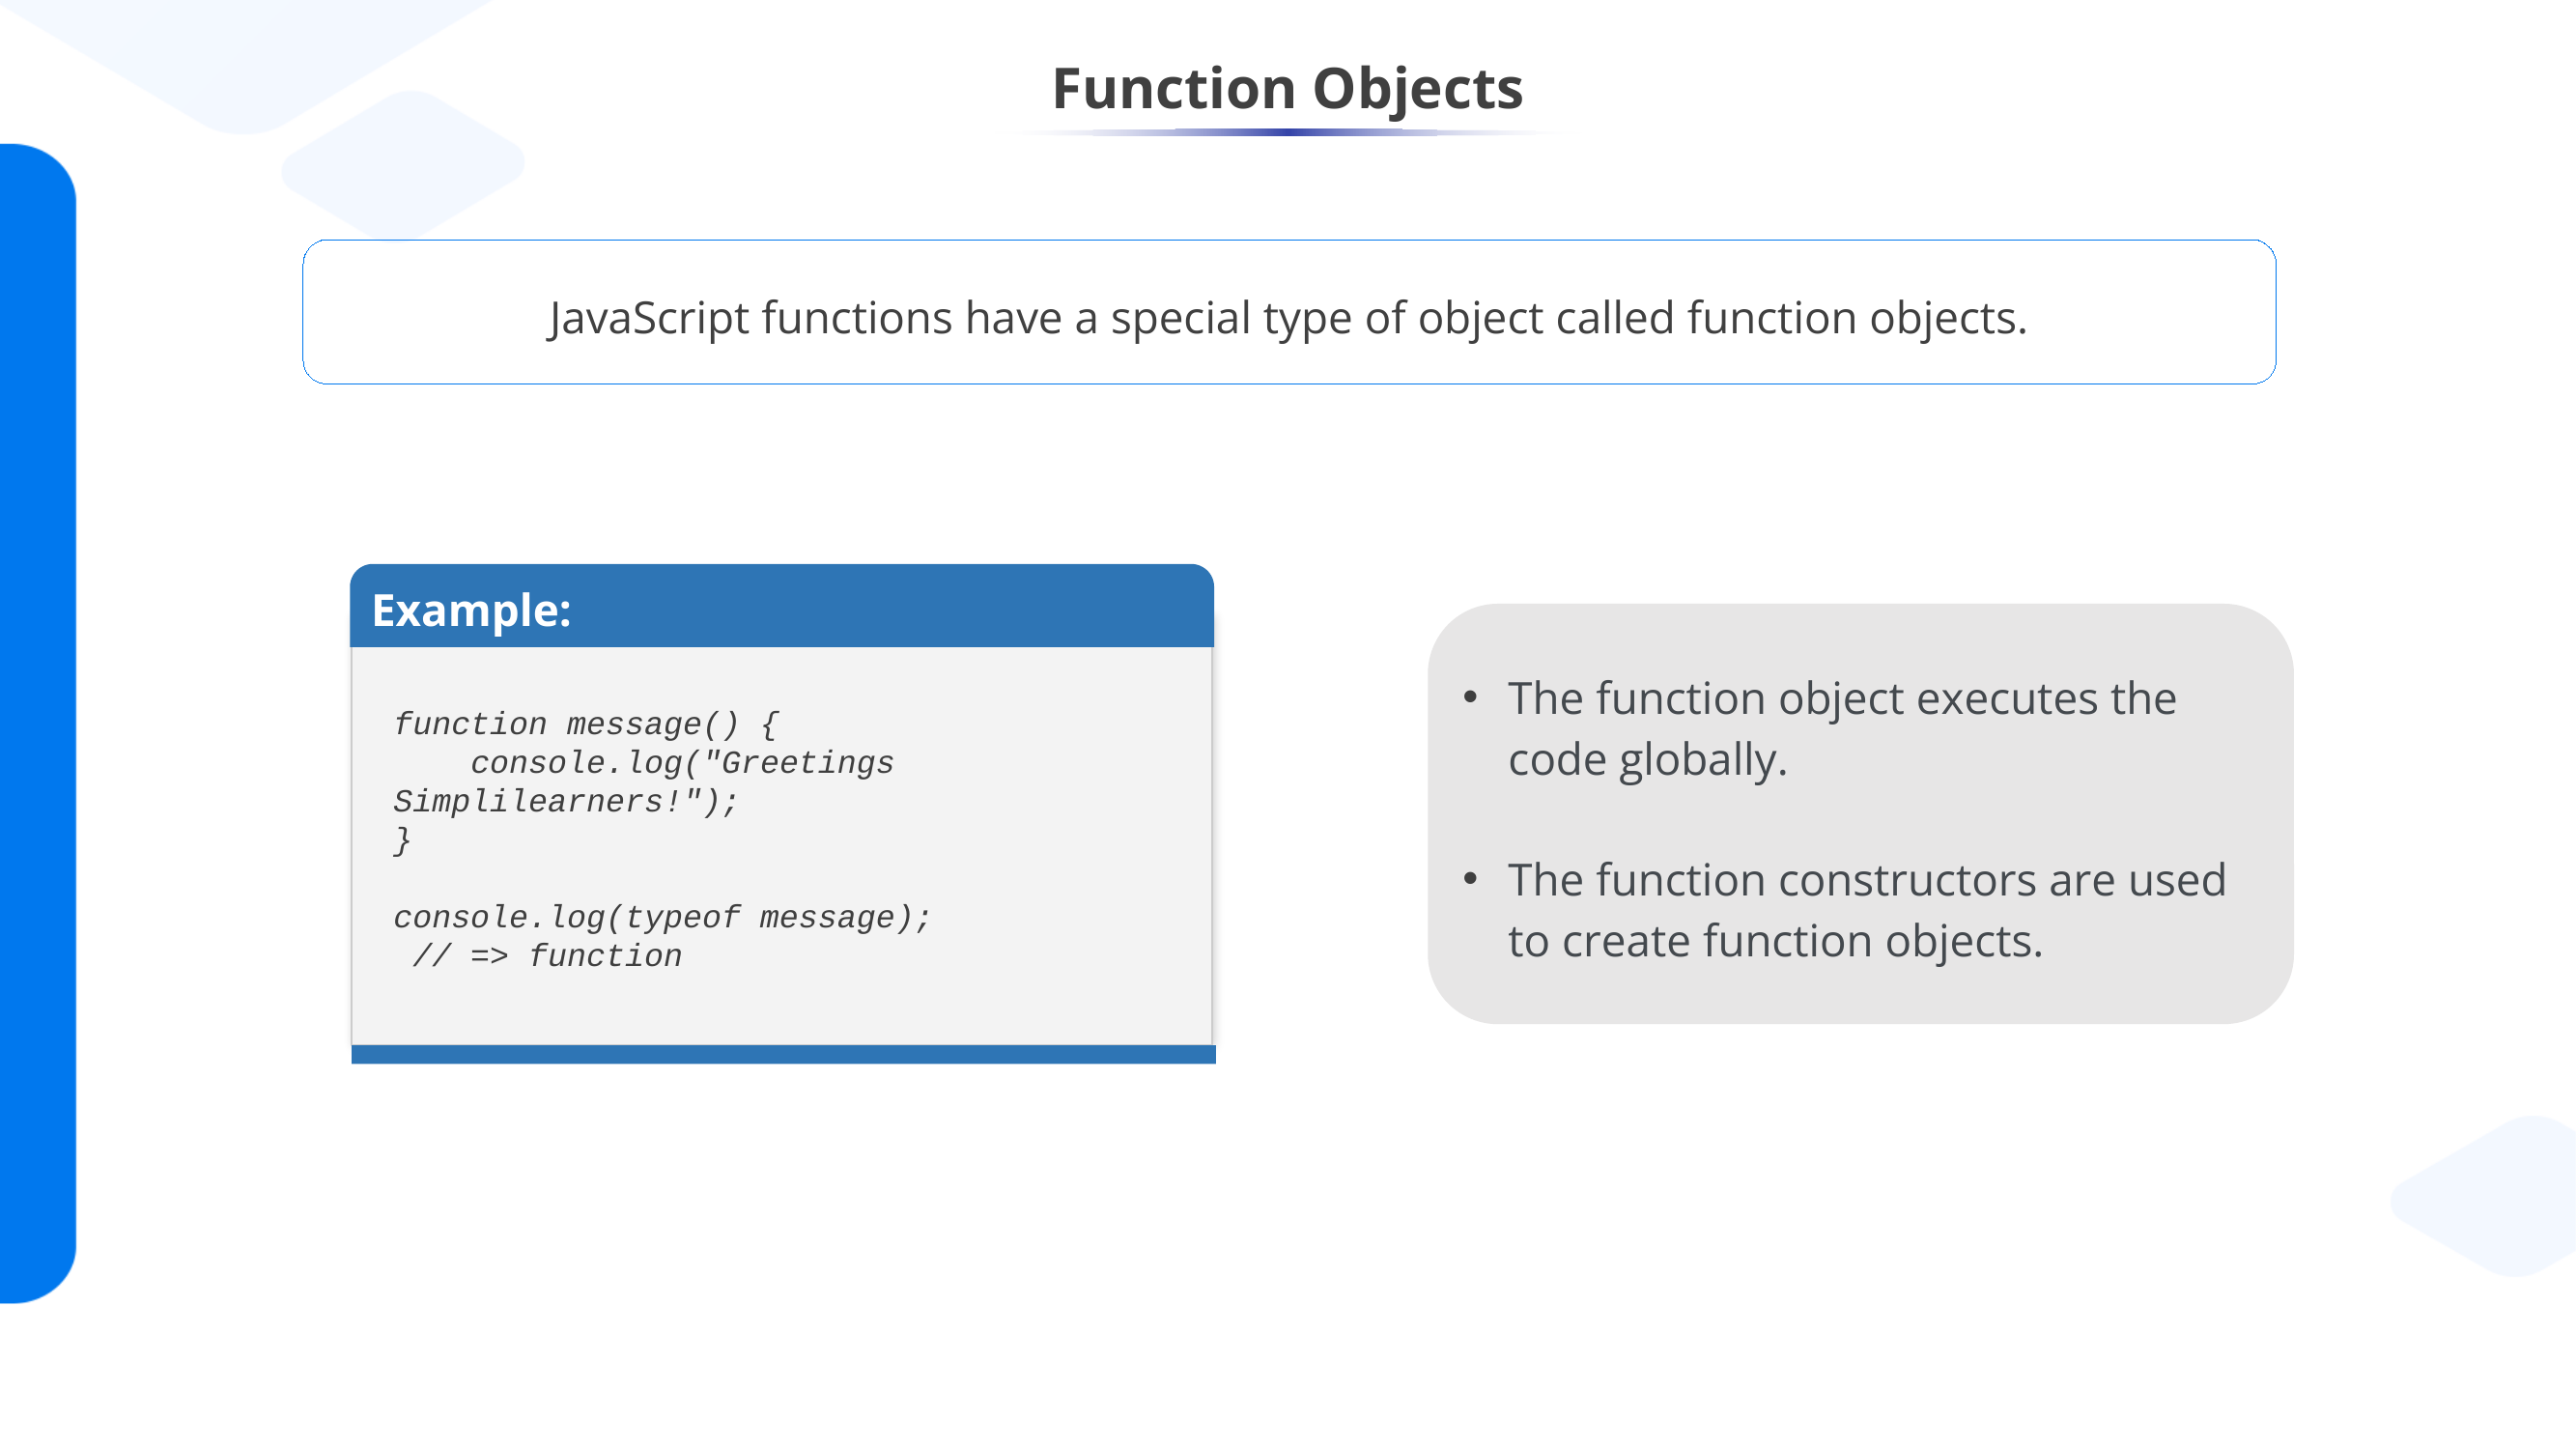

# Function Objects

JavaScript functions have a special type of object called function objects.
Example:

function message() {
    console.log("Greetings Simplilearners!");
}

console.log(typeof message);               // => function
The function object executes the code globally.

The function constructors are used to create function objects.